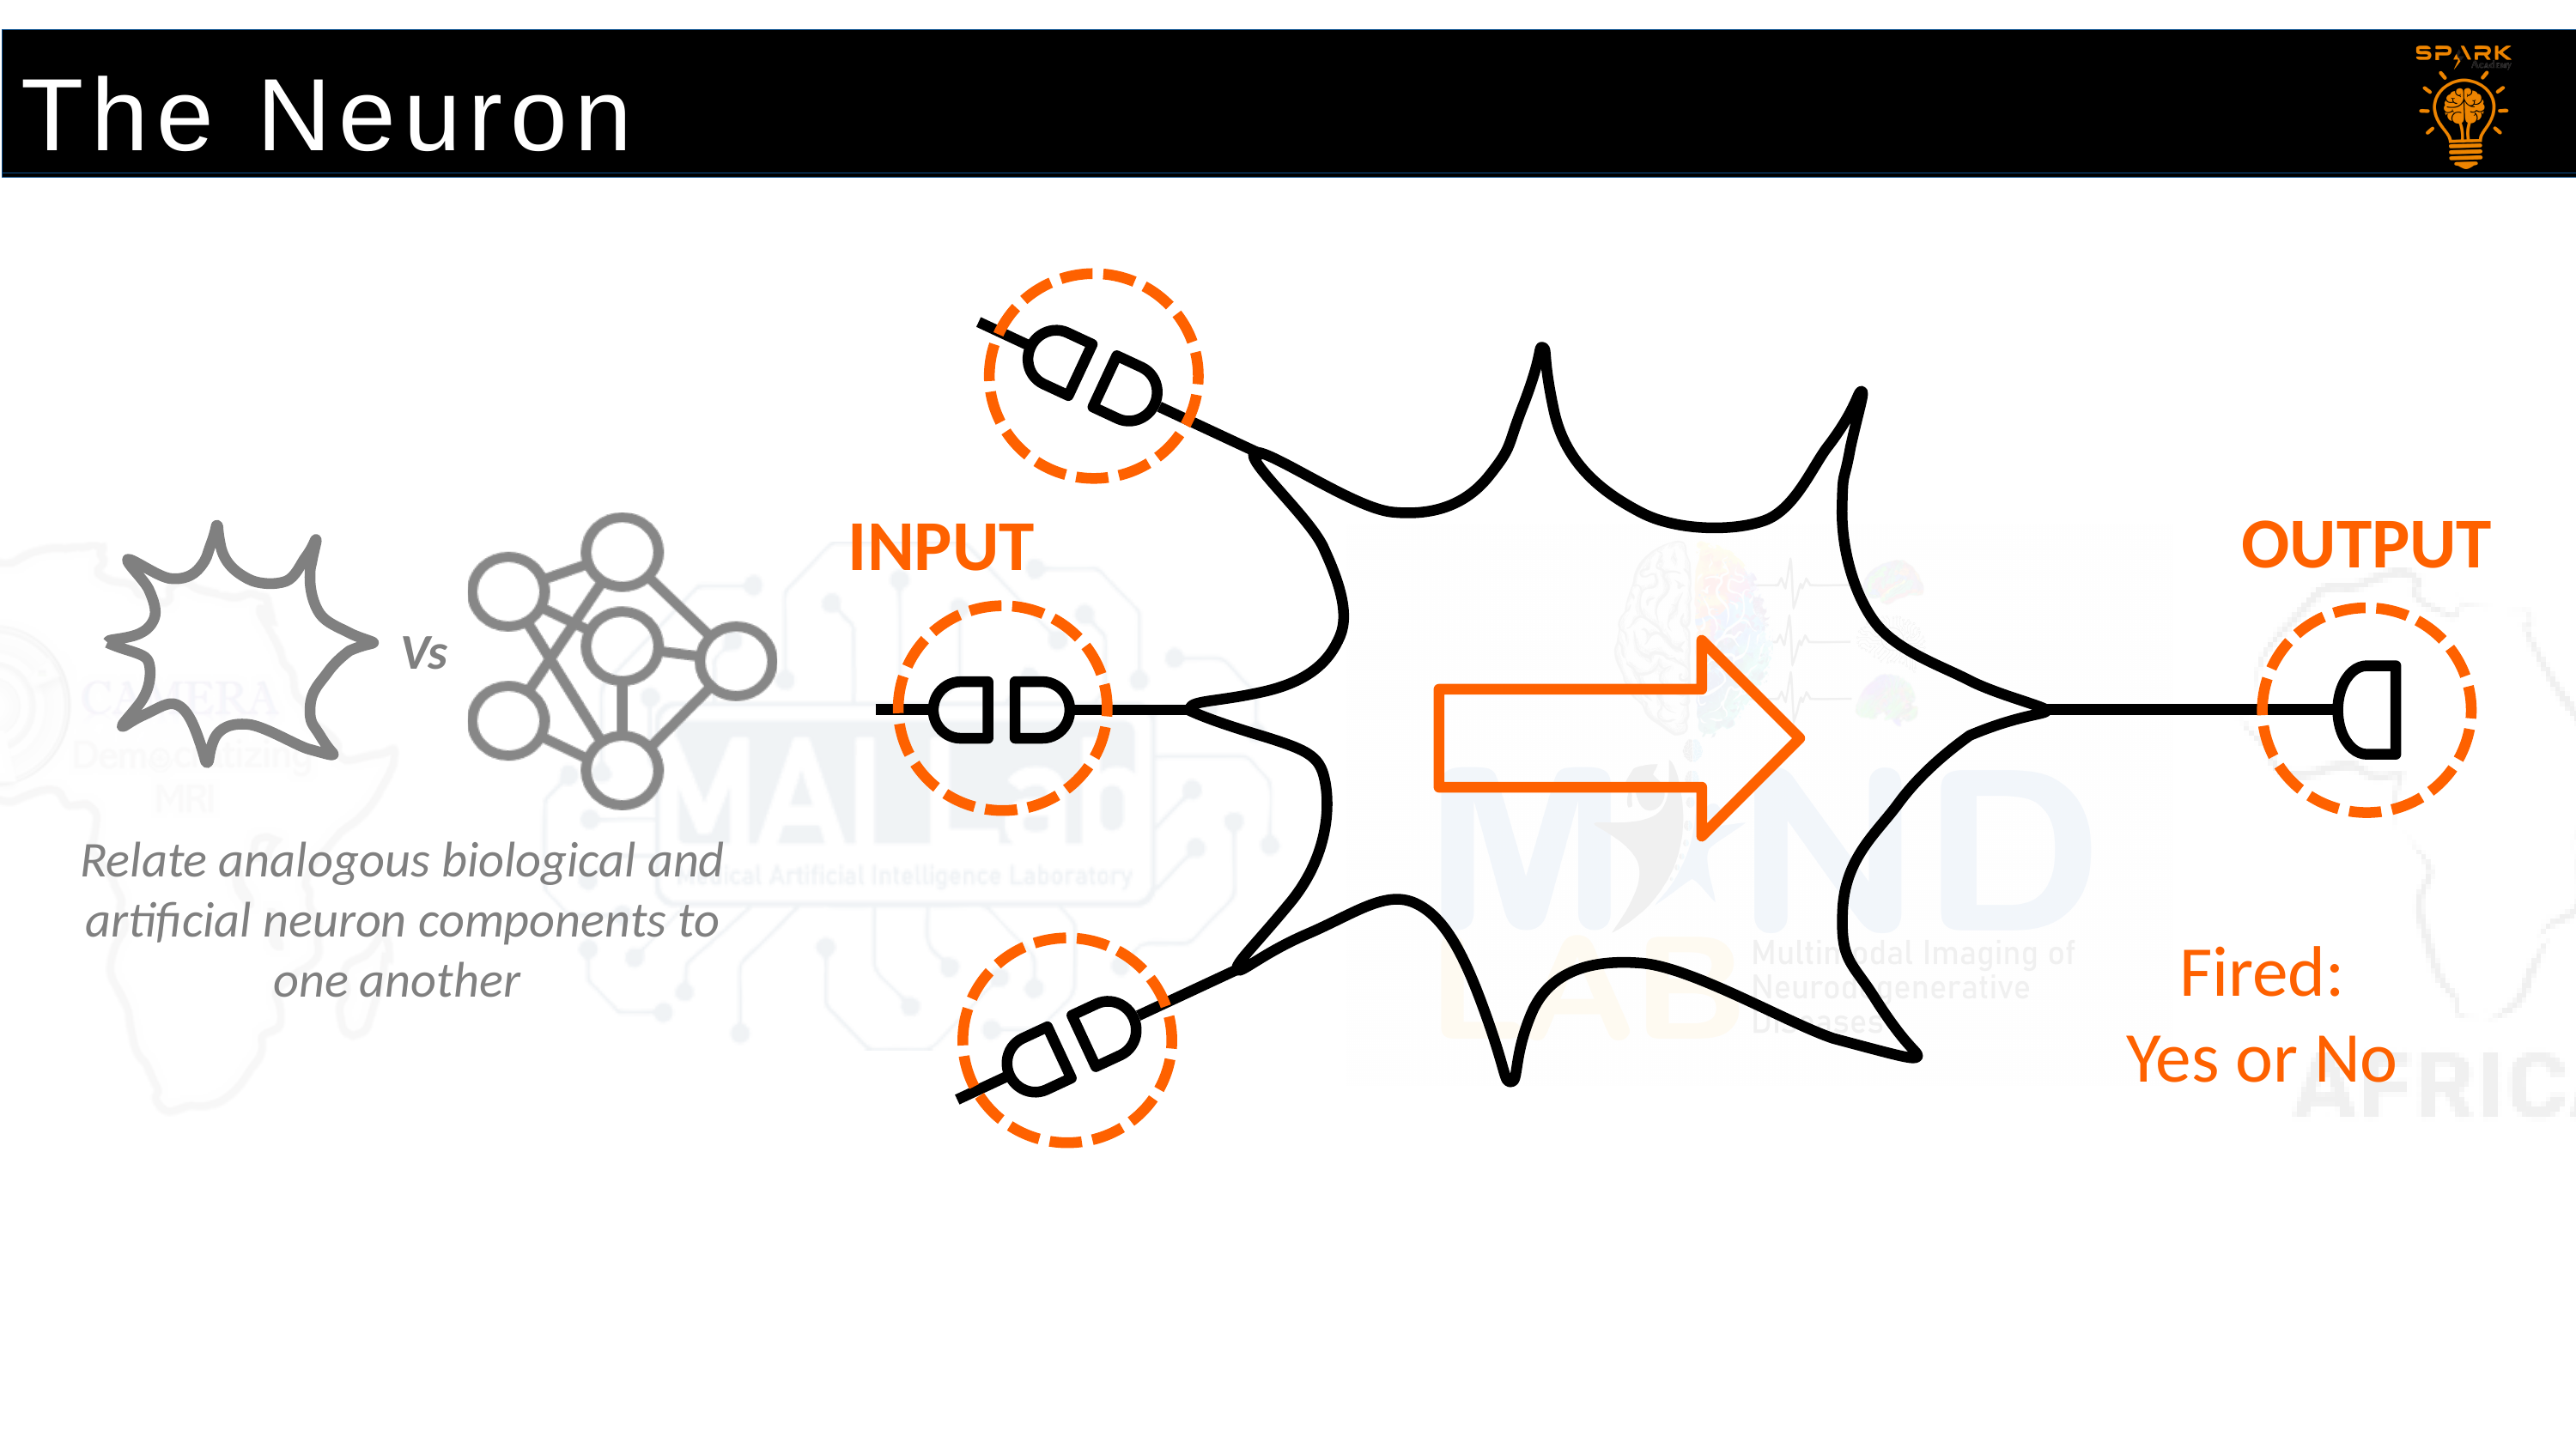

The Neuron

OUTPUT
INPUT

Vs

Relate analogous biological and artificial neuron components to one another
Fired:
Yes or No